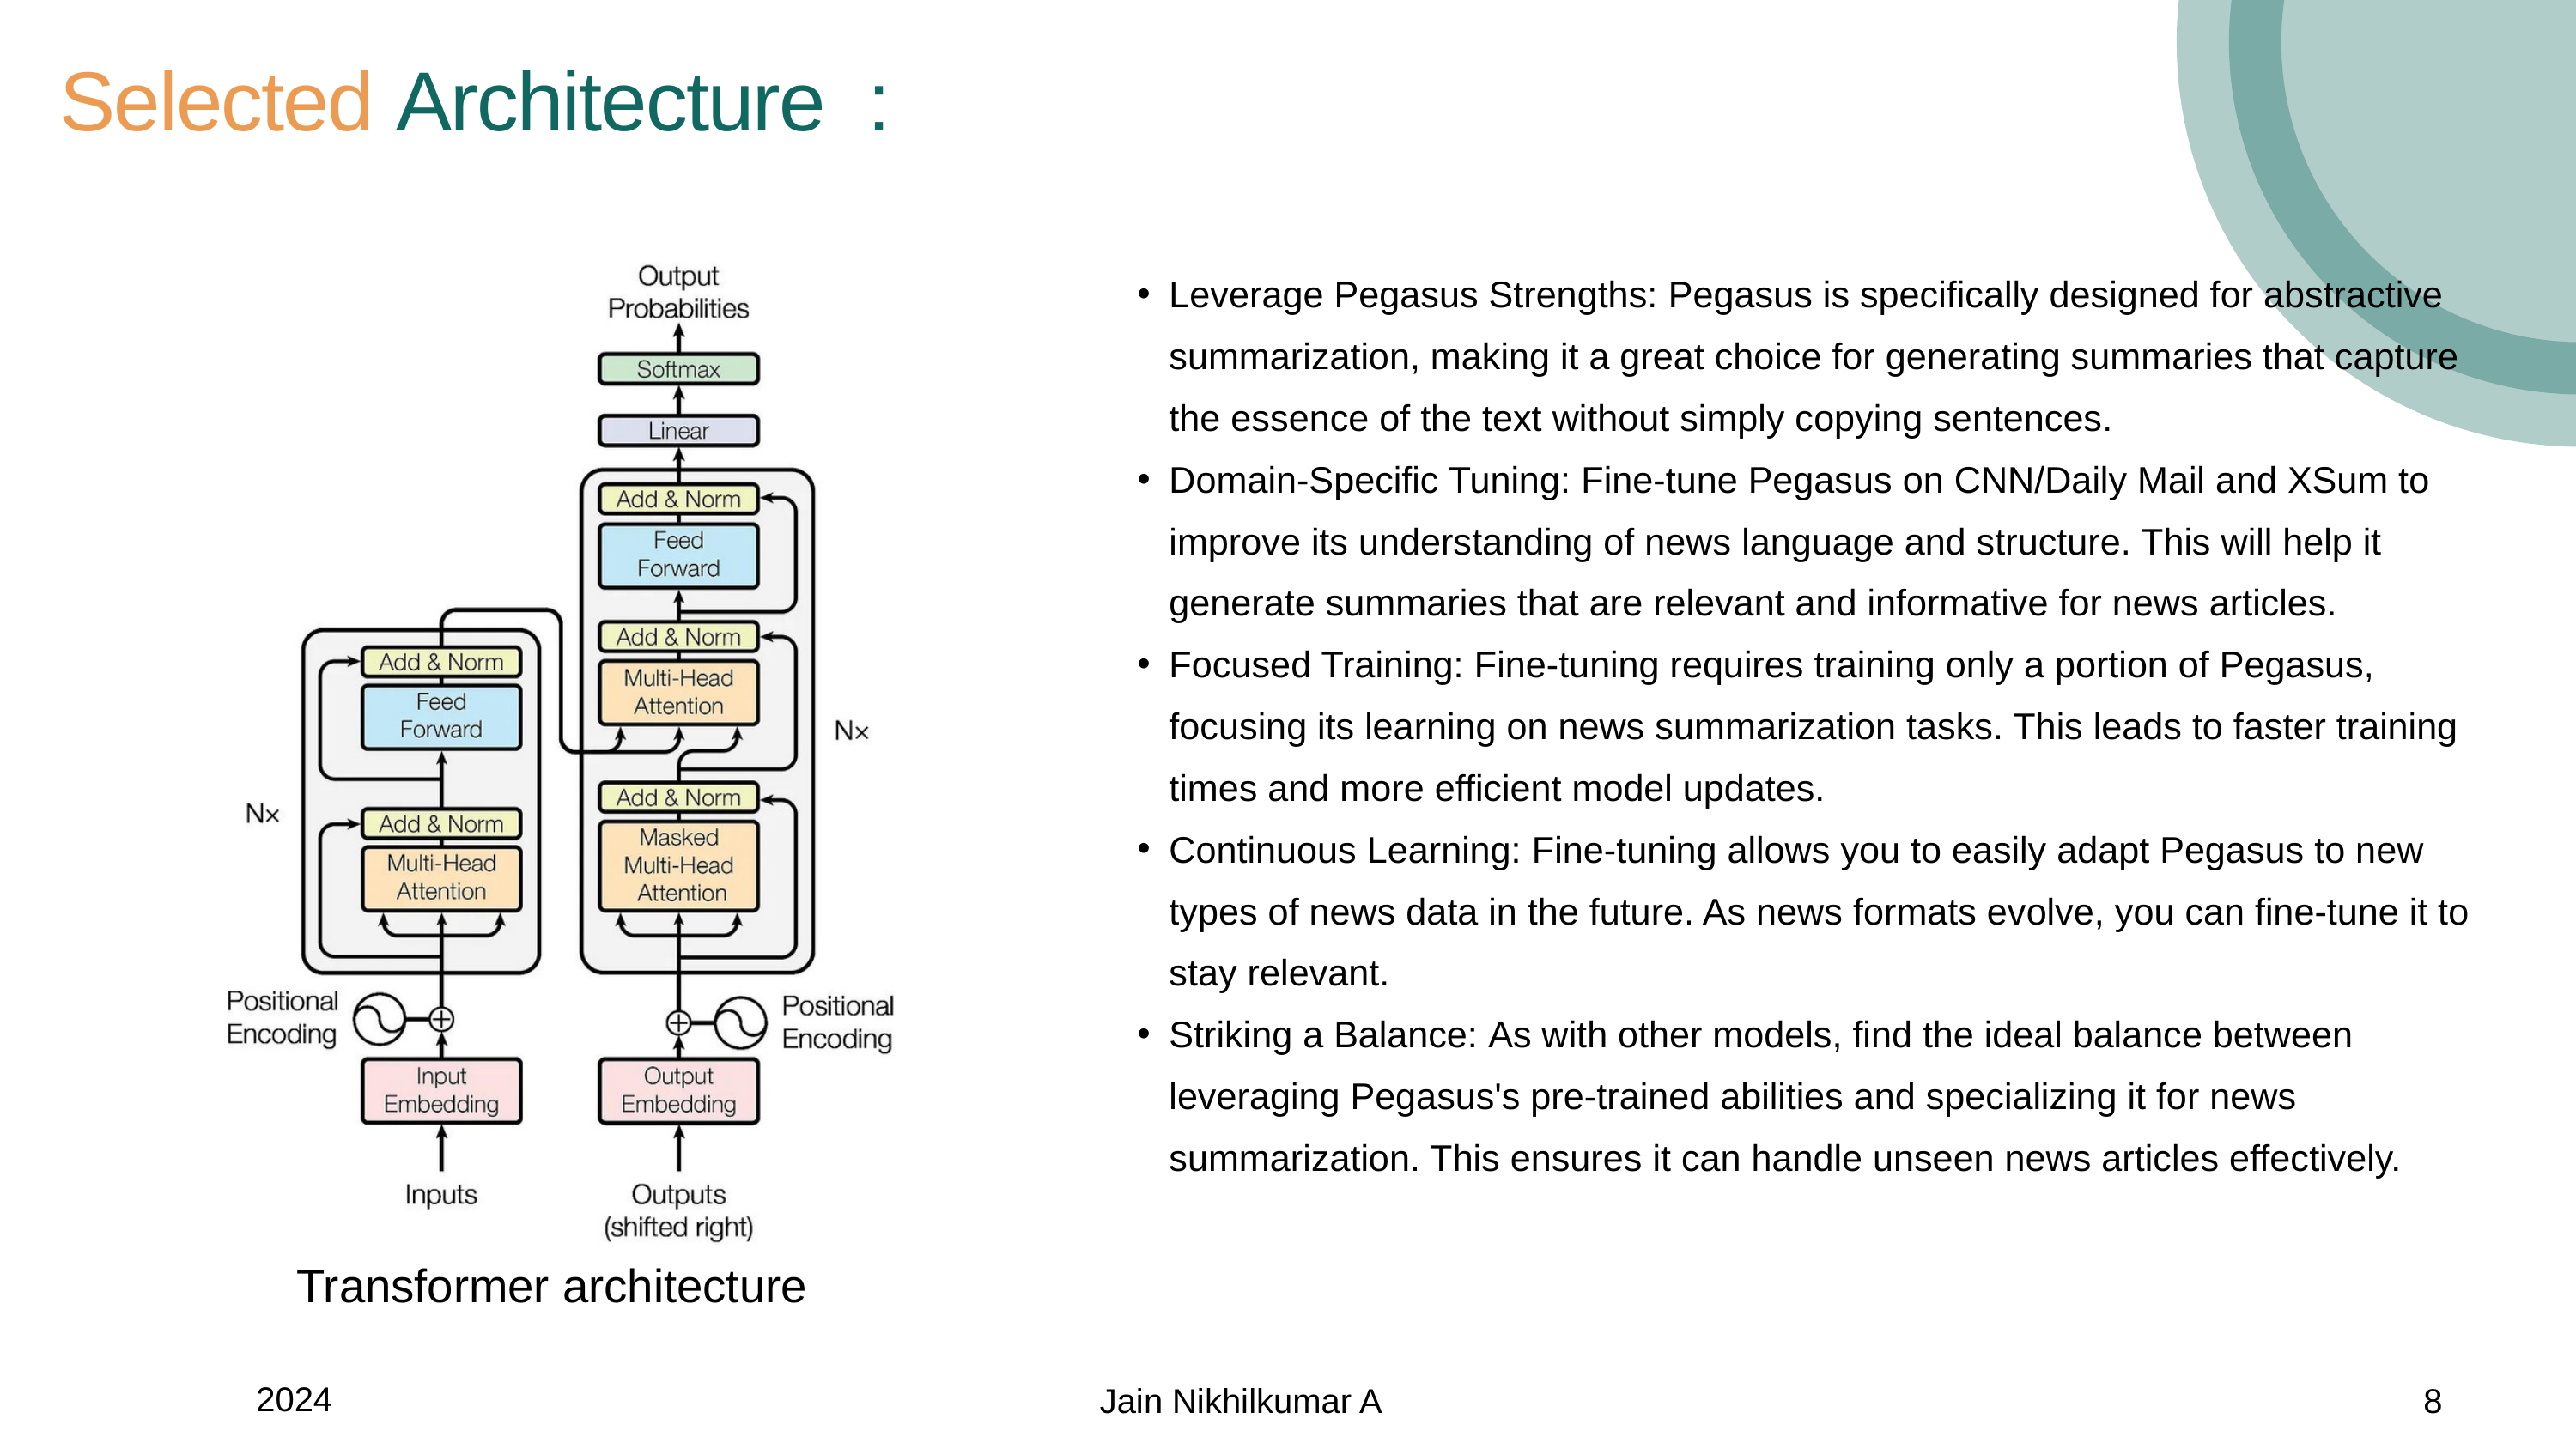

Selected Architecture  :
Leverage Pegasus Strengths: Pegasus is specifically designed for abstractive summarization, making it a great choice for generating summaries that capture the essence of the text without simply copying sentences.
Domain-Specific Tuning: Fine-tune Pegasus on CNN/Daily Mail and XSum to improve its understanding of news language and structure. This will help it generate summaries that are relevant and informative for news articles.
Focused Training: Fine-tuning requires training only a portion of Pegasus, focusing its learning on news summarization tasks. This leads to faster training times and more efficient model updates.
Continuous Learning: Fine-tuning allows you to easily adapt Pegasus to new types of news data in the future. As news formats evolve, you can fine-tune it to stay relevant.
Striking a Balance: As with other models, find the ideal balance between leveraging Pegasus's pre-trained abilities and specializing it for news summarization. This ensures it can handle unseen news articles effectively.

Transformer architecture

2024
Jain Nikhilkumar A
8